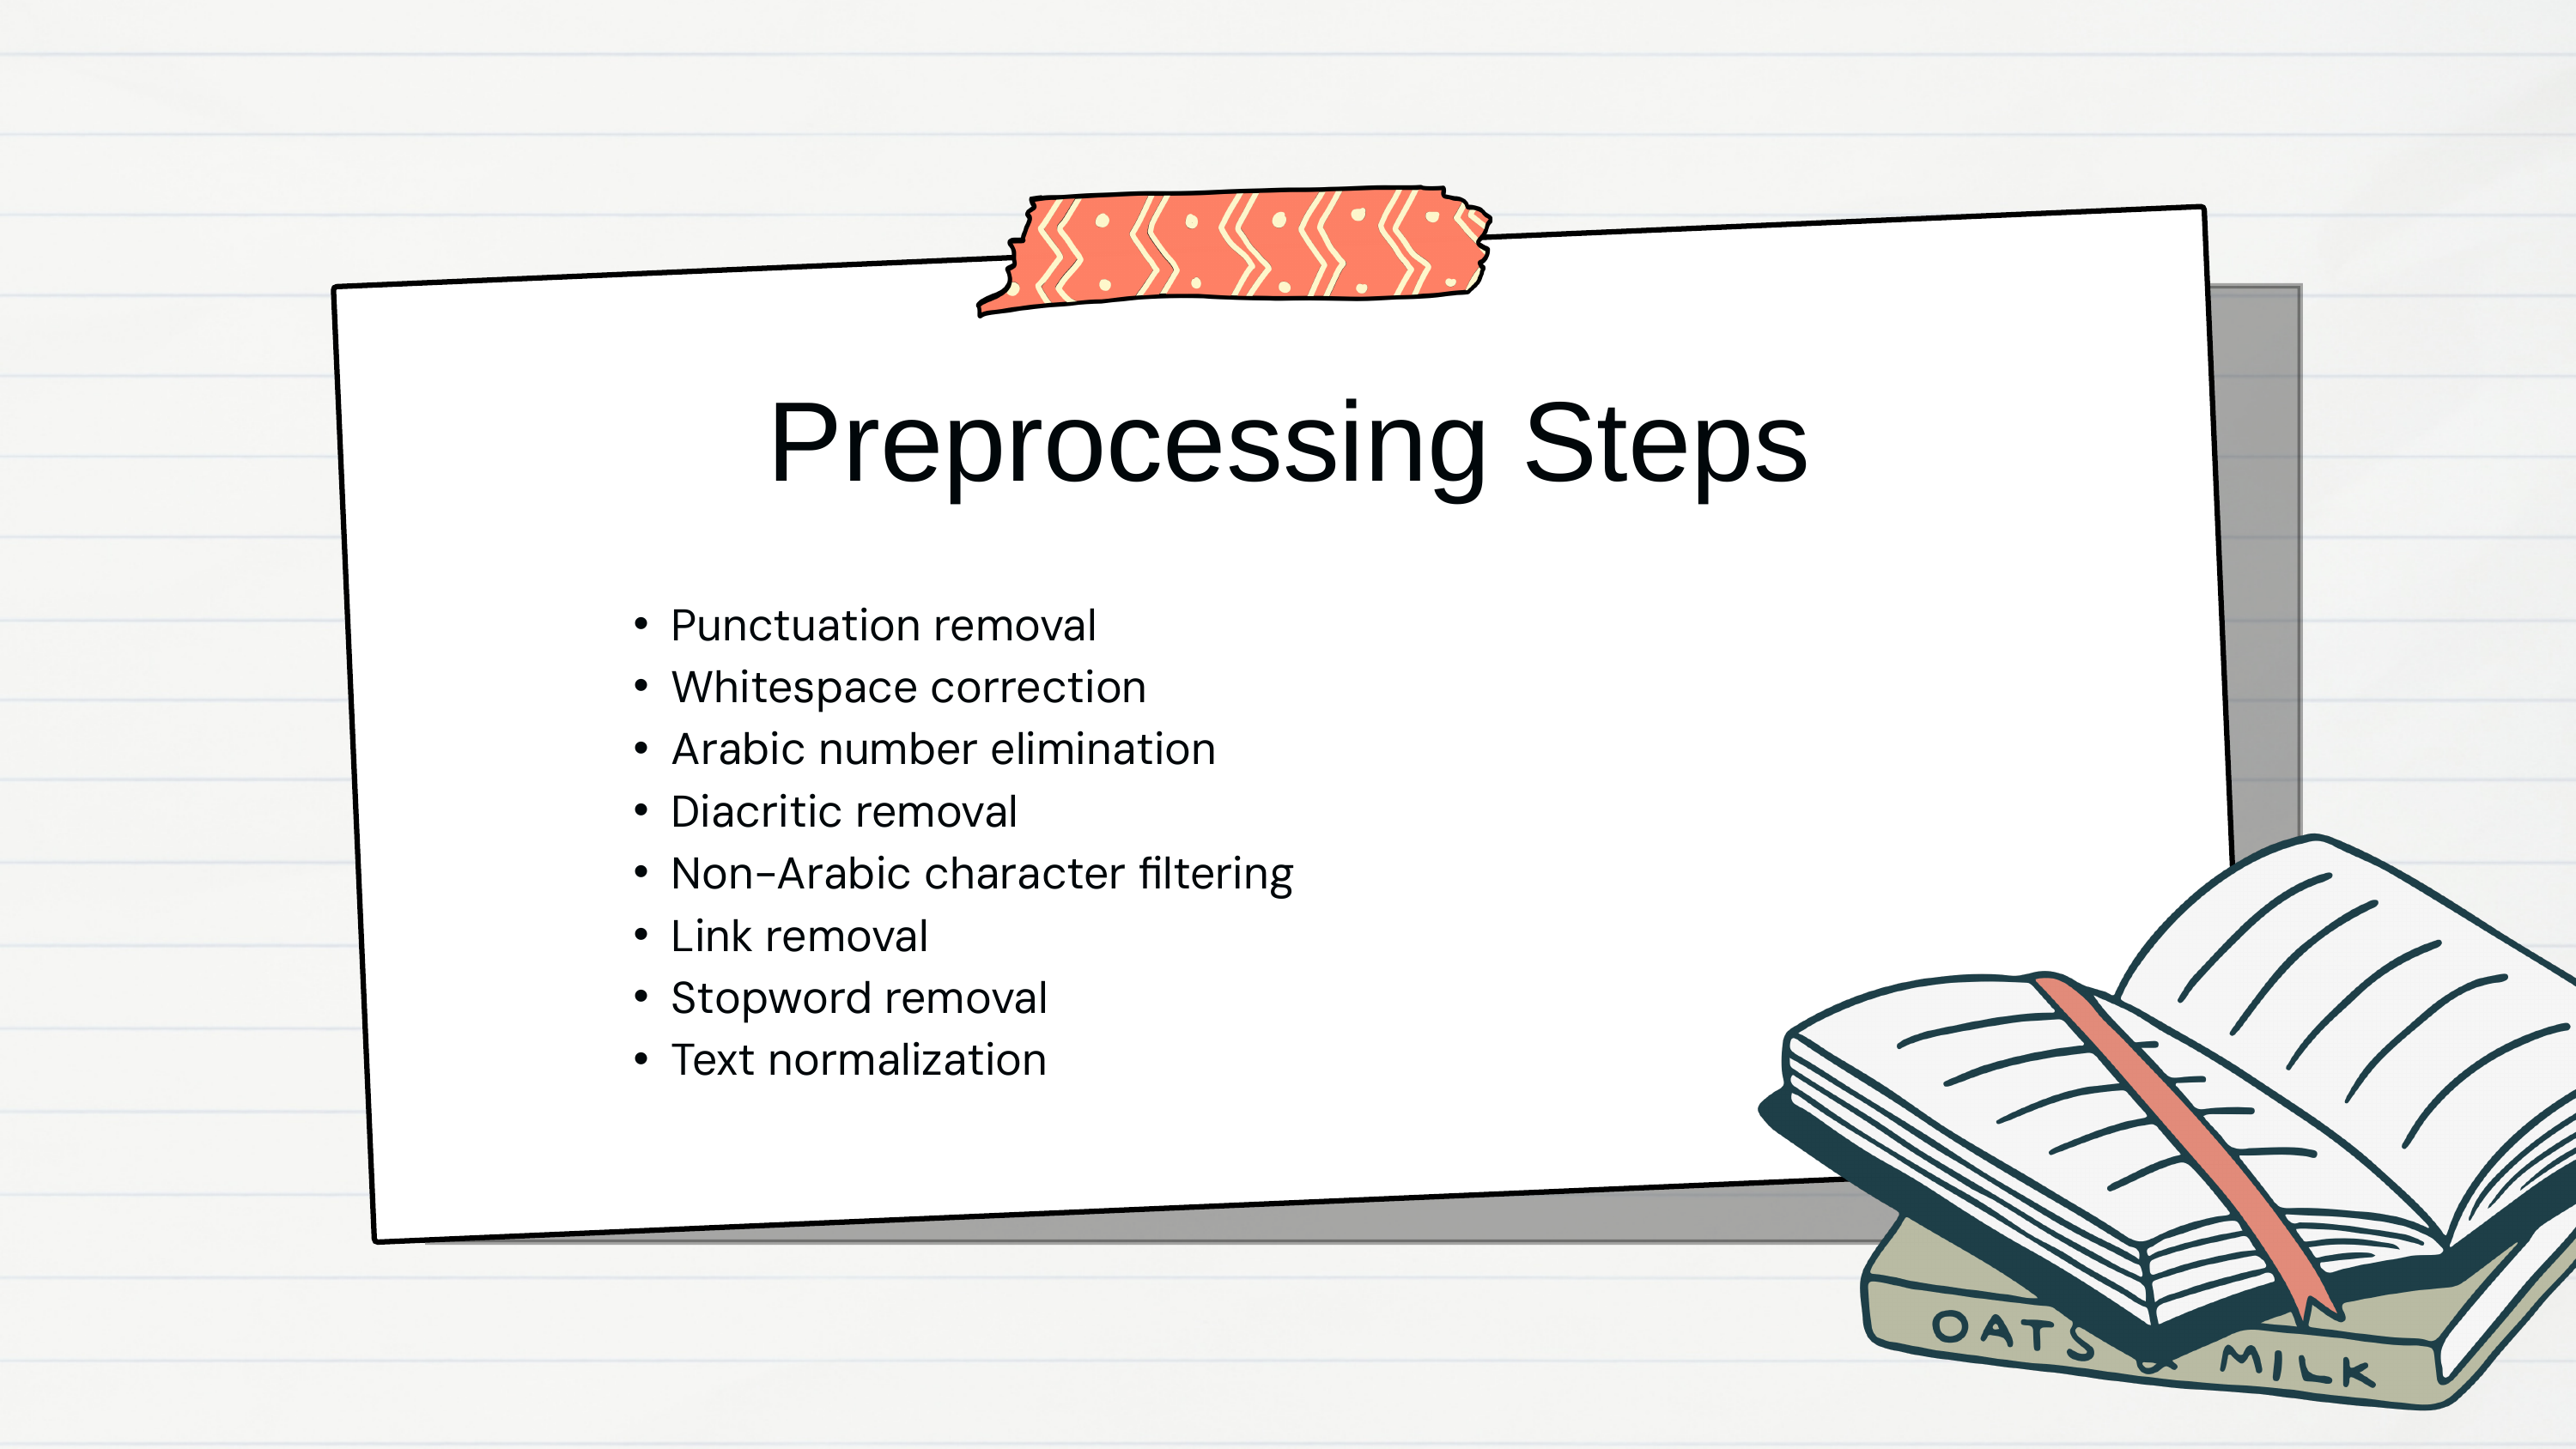

Preprocessing Steps
Punctuation removal
Whitespace correction
Arabic number elimination
Diacritic removal
Non-Arabic character filtering
Link removal
Stopword removal
Text normalization